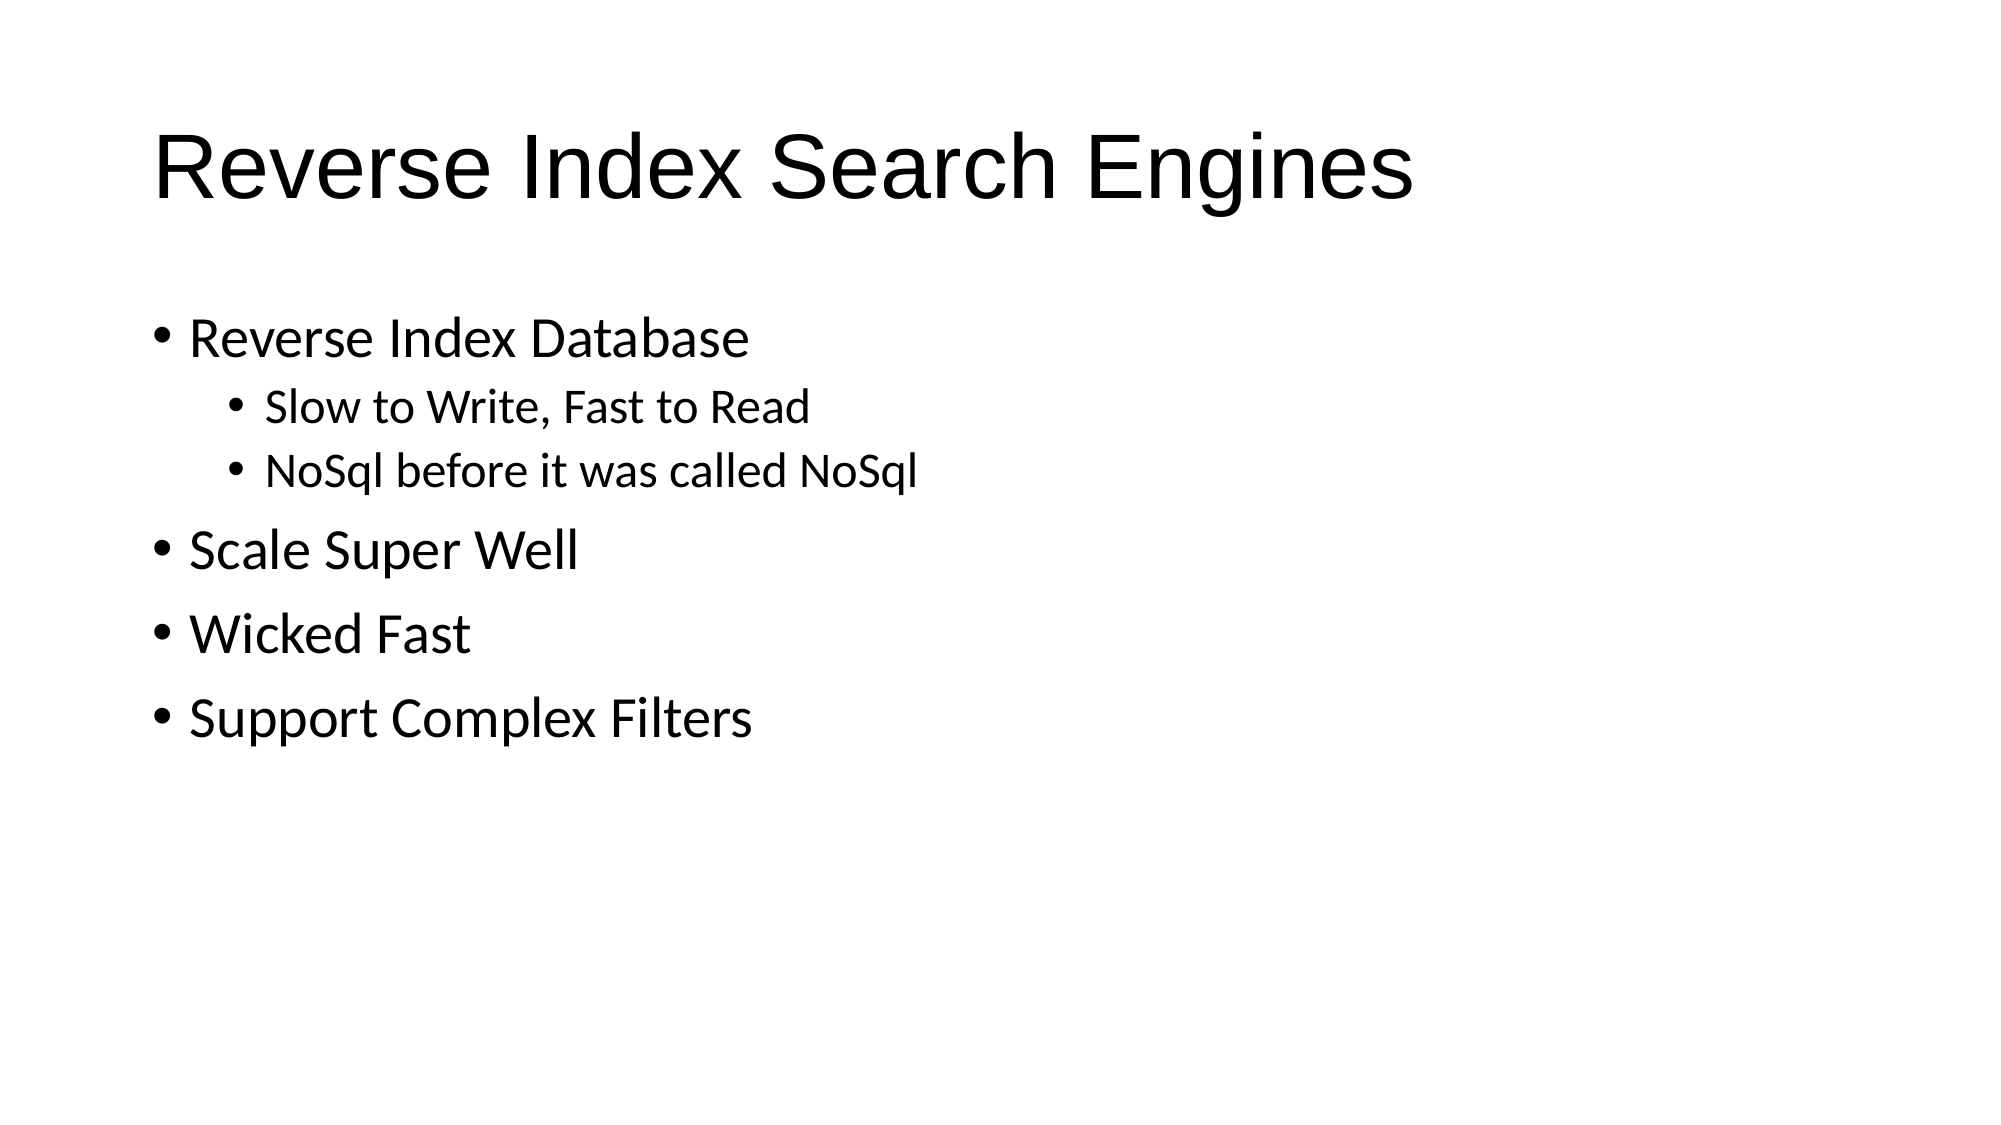

# Reverse Index Search Engines
Reverse Index Database
Slow to Write, Fast to Read
NoSql before it was called NoSql
Scale Super Well
Wicked Fast
Support Complex Filters